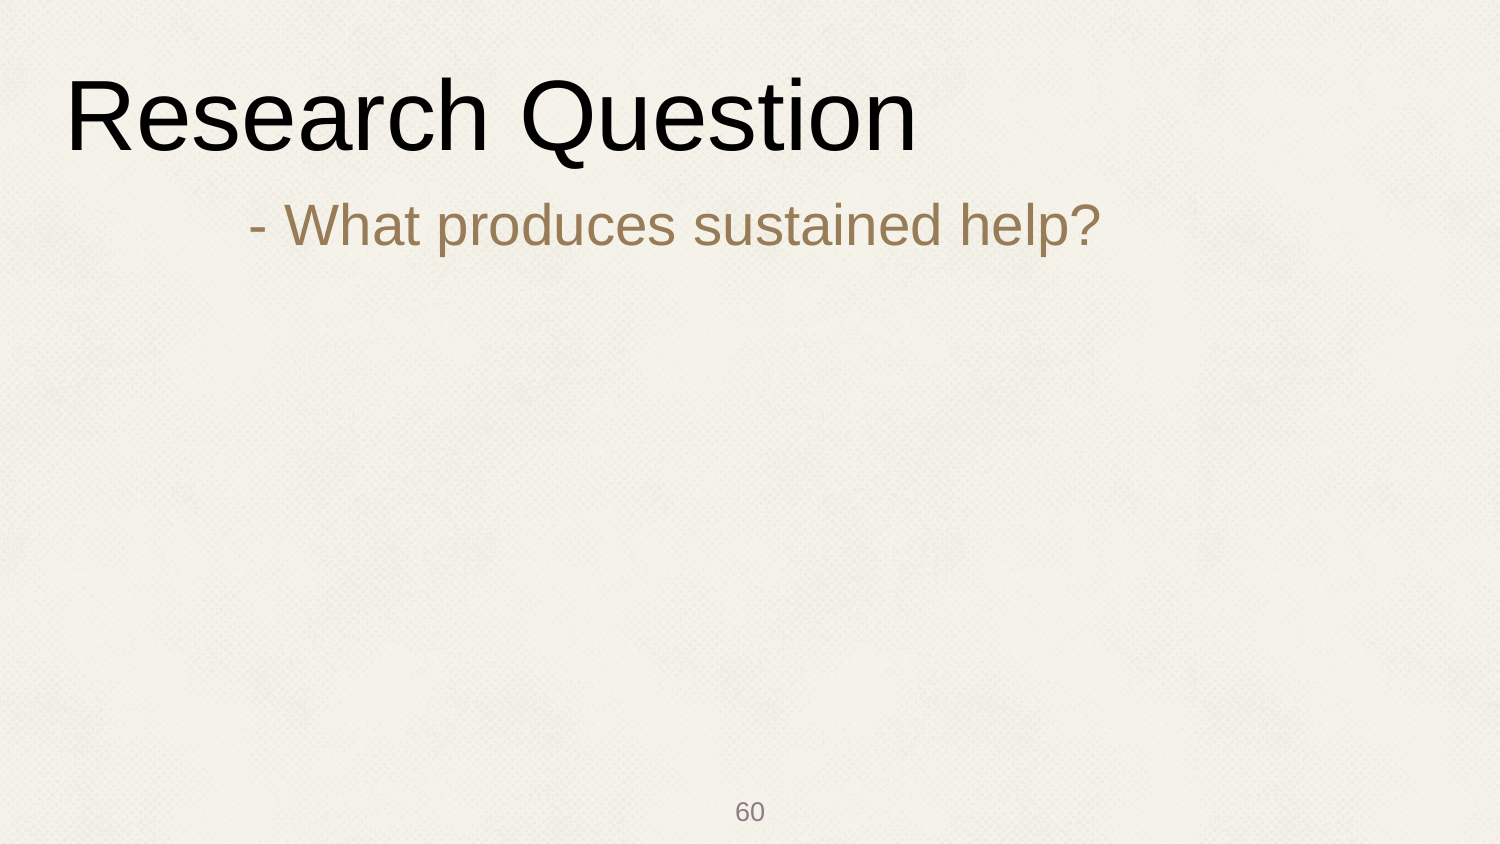

Research Question
- What produces sustained help?
60